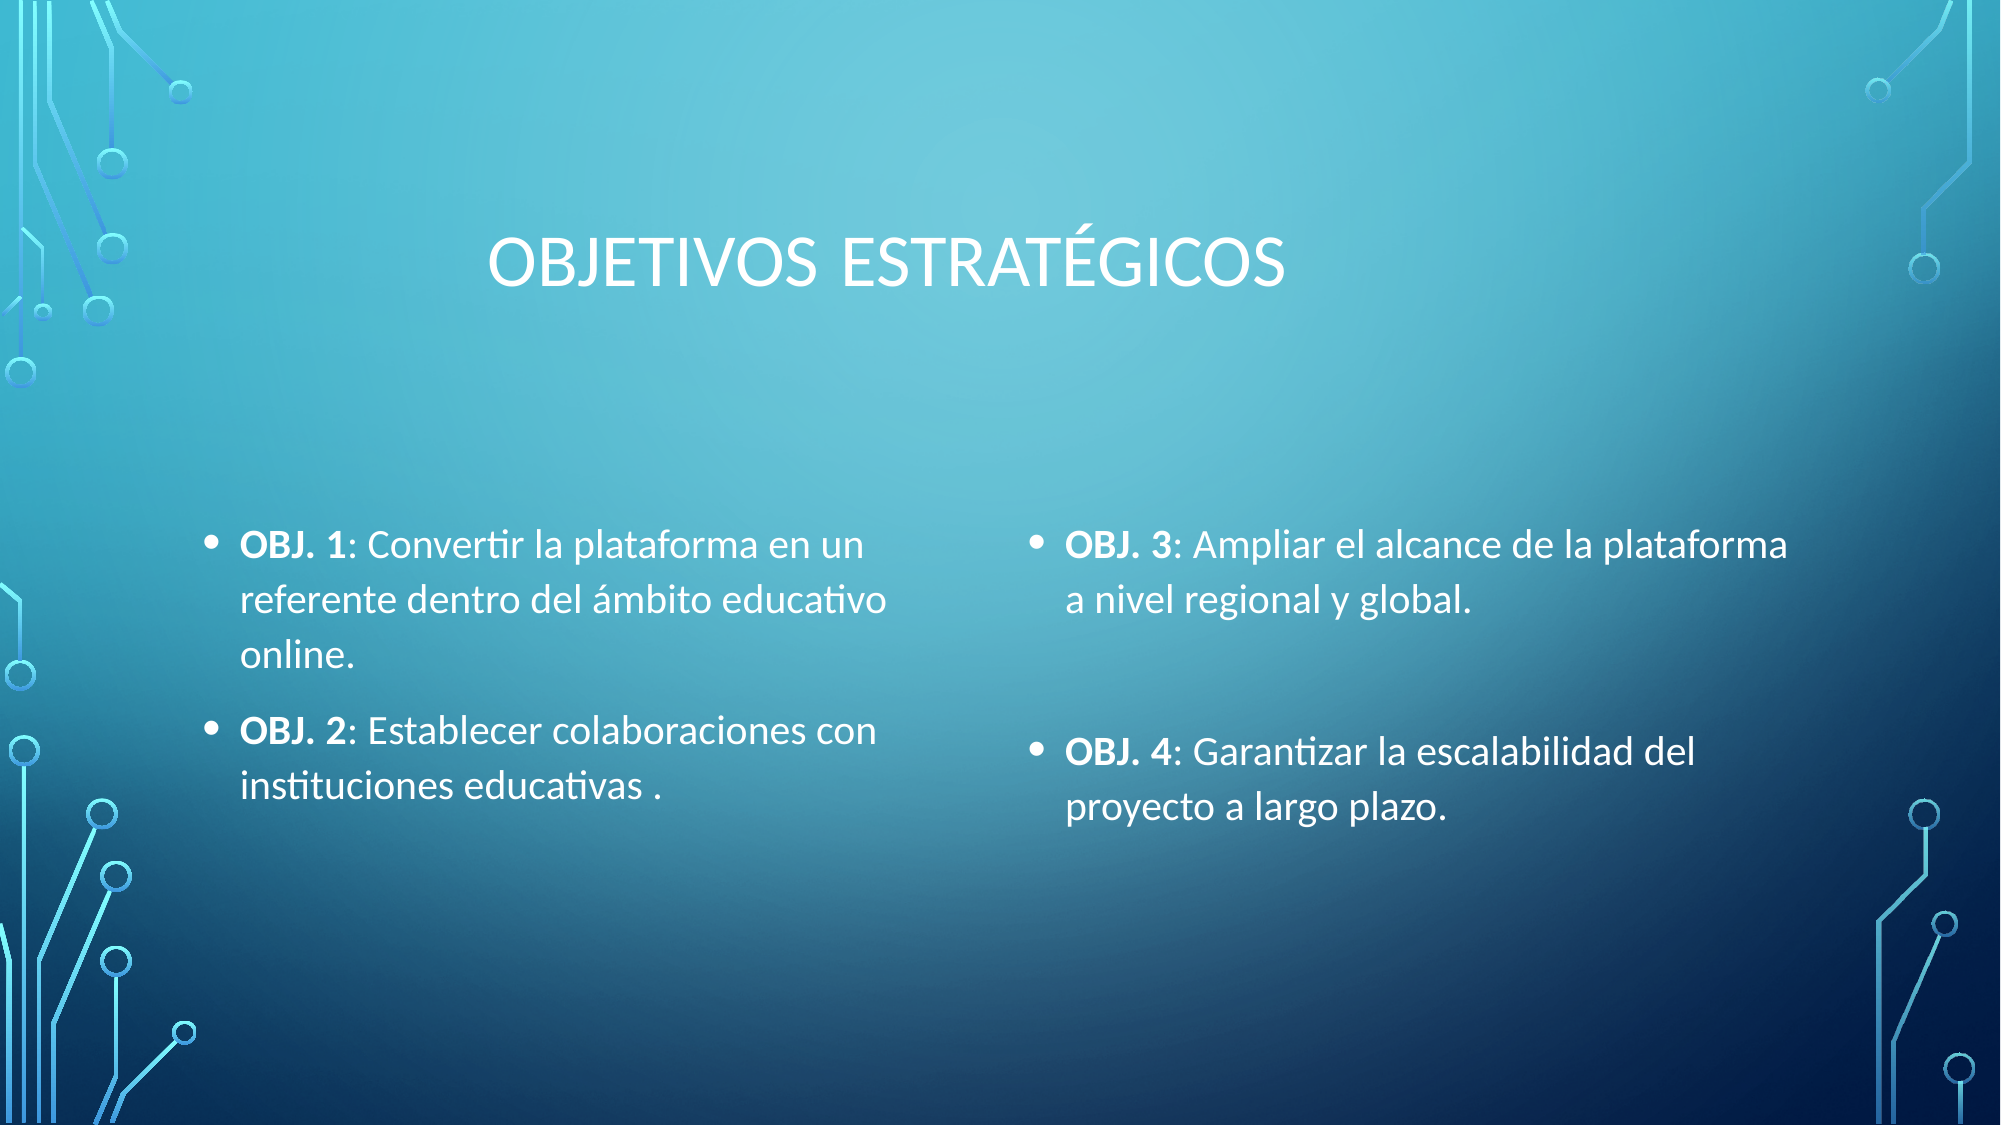

# Objetivos estratégicos
OBJ. 1: Convertir la plataforma en un referente dentro del ámbito educativo online.
OBJ. 2: Establecer colaboraciones con instituciones educativas .
OBJ. 3: Ampliar el alcance de la plataforma a nivel regional y global.

OBJ. 4: Garantizar la escalabilidad del proyecto a largo plazo.